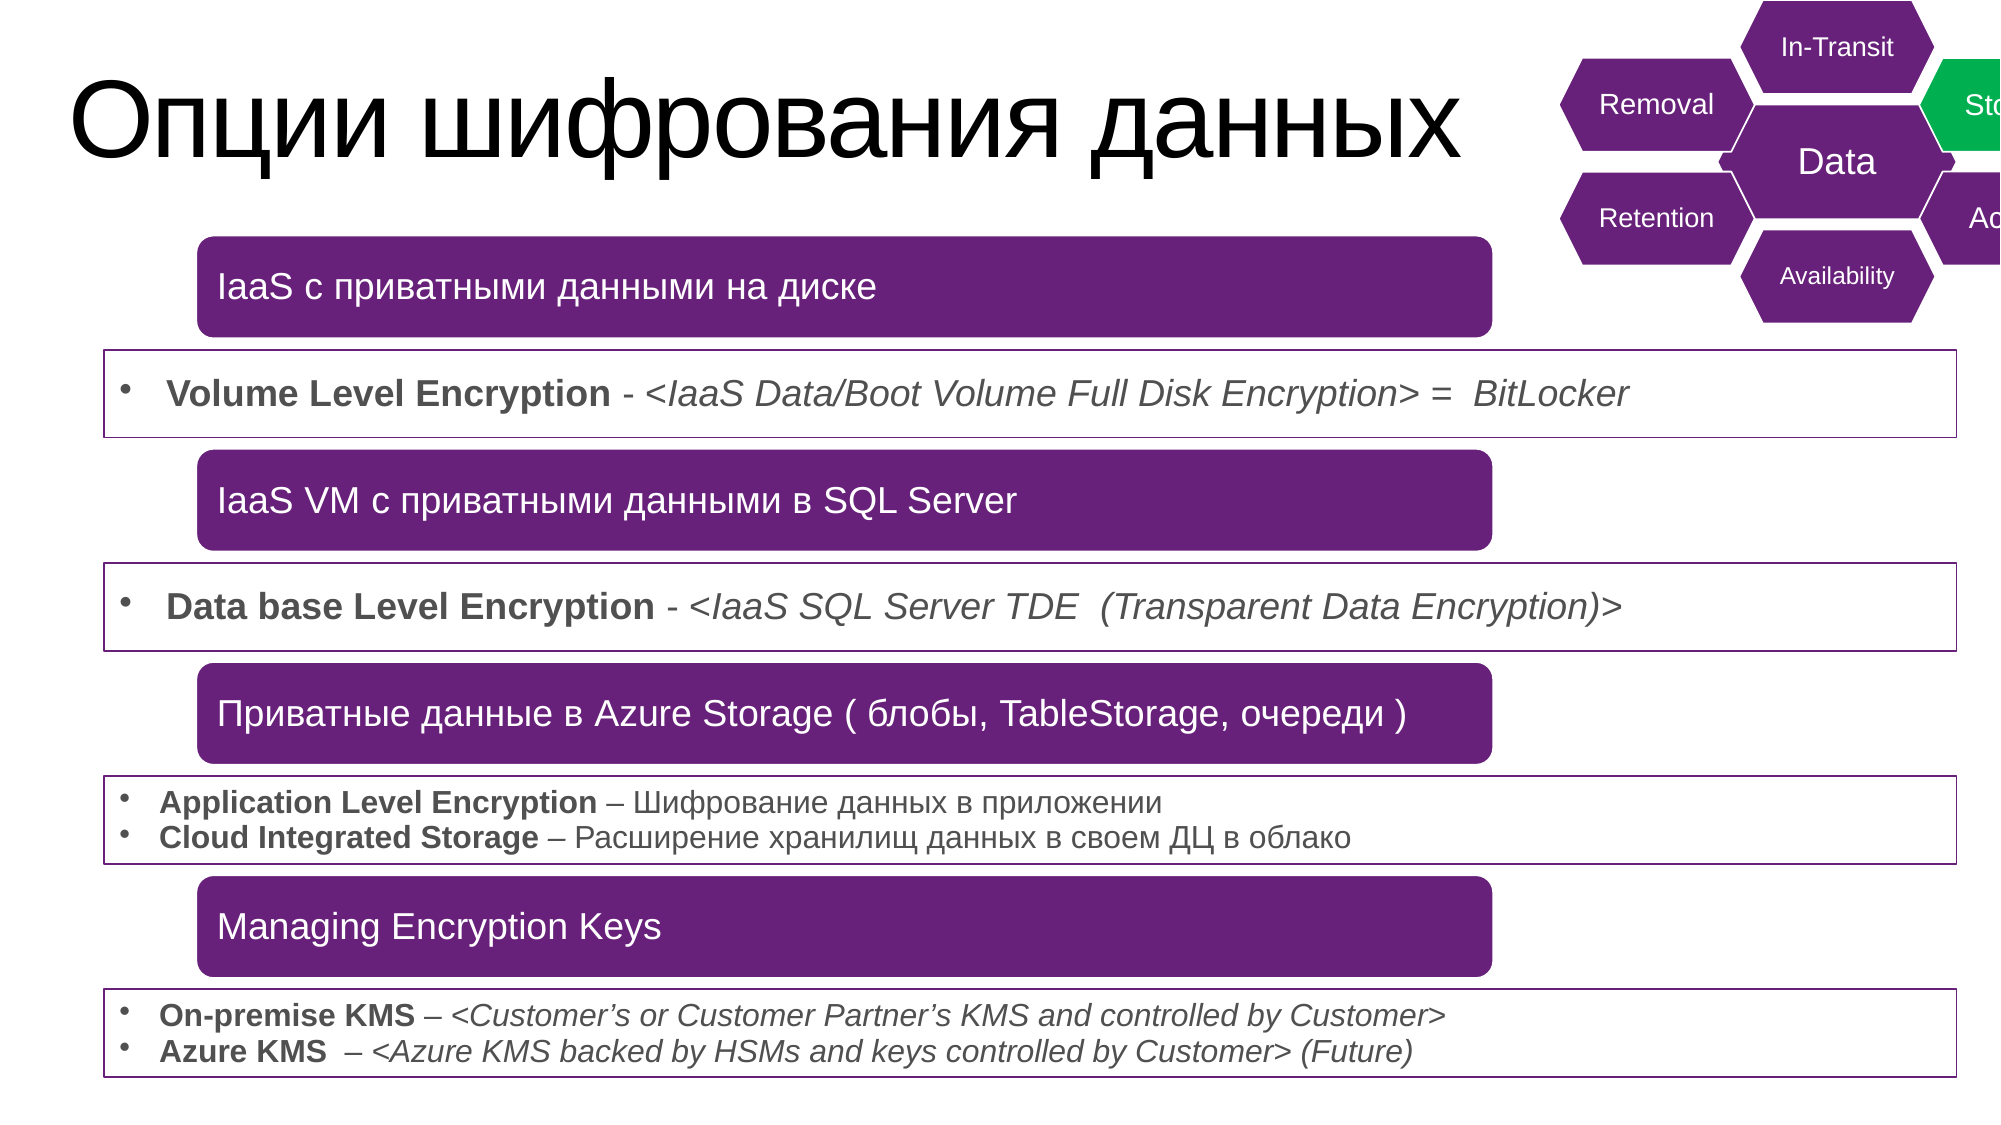

Data
In-Transit
Storage
Availability
Retention
Removal
# Опции шифрования данных
IaaS c приватными данными на диске
Volume Level Encryption - <IaaS Data/Boot Volume Full Disk Encryption> =  BitLocker
Managing Encryption Keys
Data base Level Encryption - <IaaS SQL Server TDE  (Transparent Data Encryption)>
On-premise KMS – <Customer’s or Customer Partner’s KMS and controlled by Customer>
Приватные данные в Azure Storage ( блобы, TableStorage, очереди )
Application Level Encryption – Шифрование данных в приложении
Azure KMS  – <Azure KMS backed by HSMs and keys controlled by Customer> (Future)
IaaS VM с приватными данными в SQL Server
Cloud Integrated Storage – Расширение хранилищ данных в своем ДЦ в облако